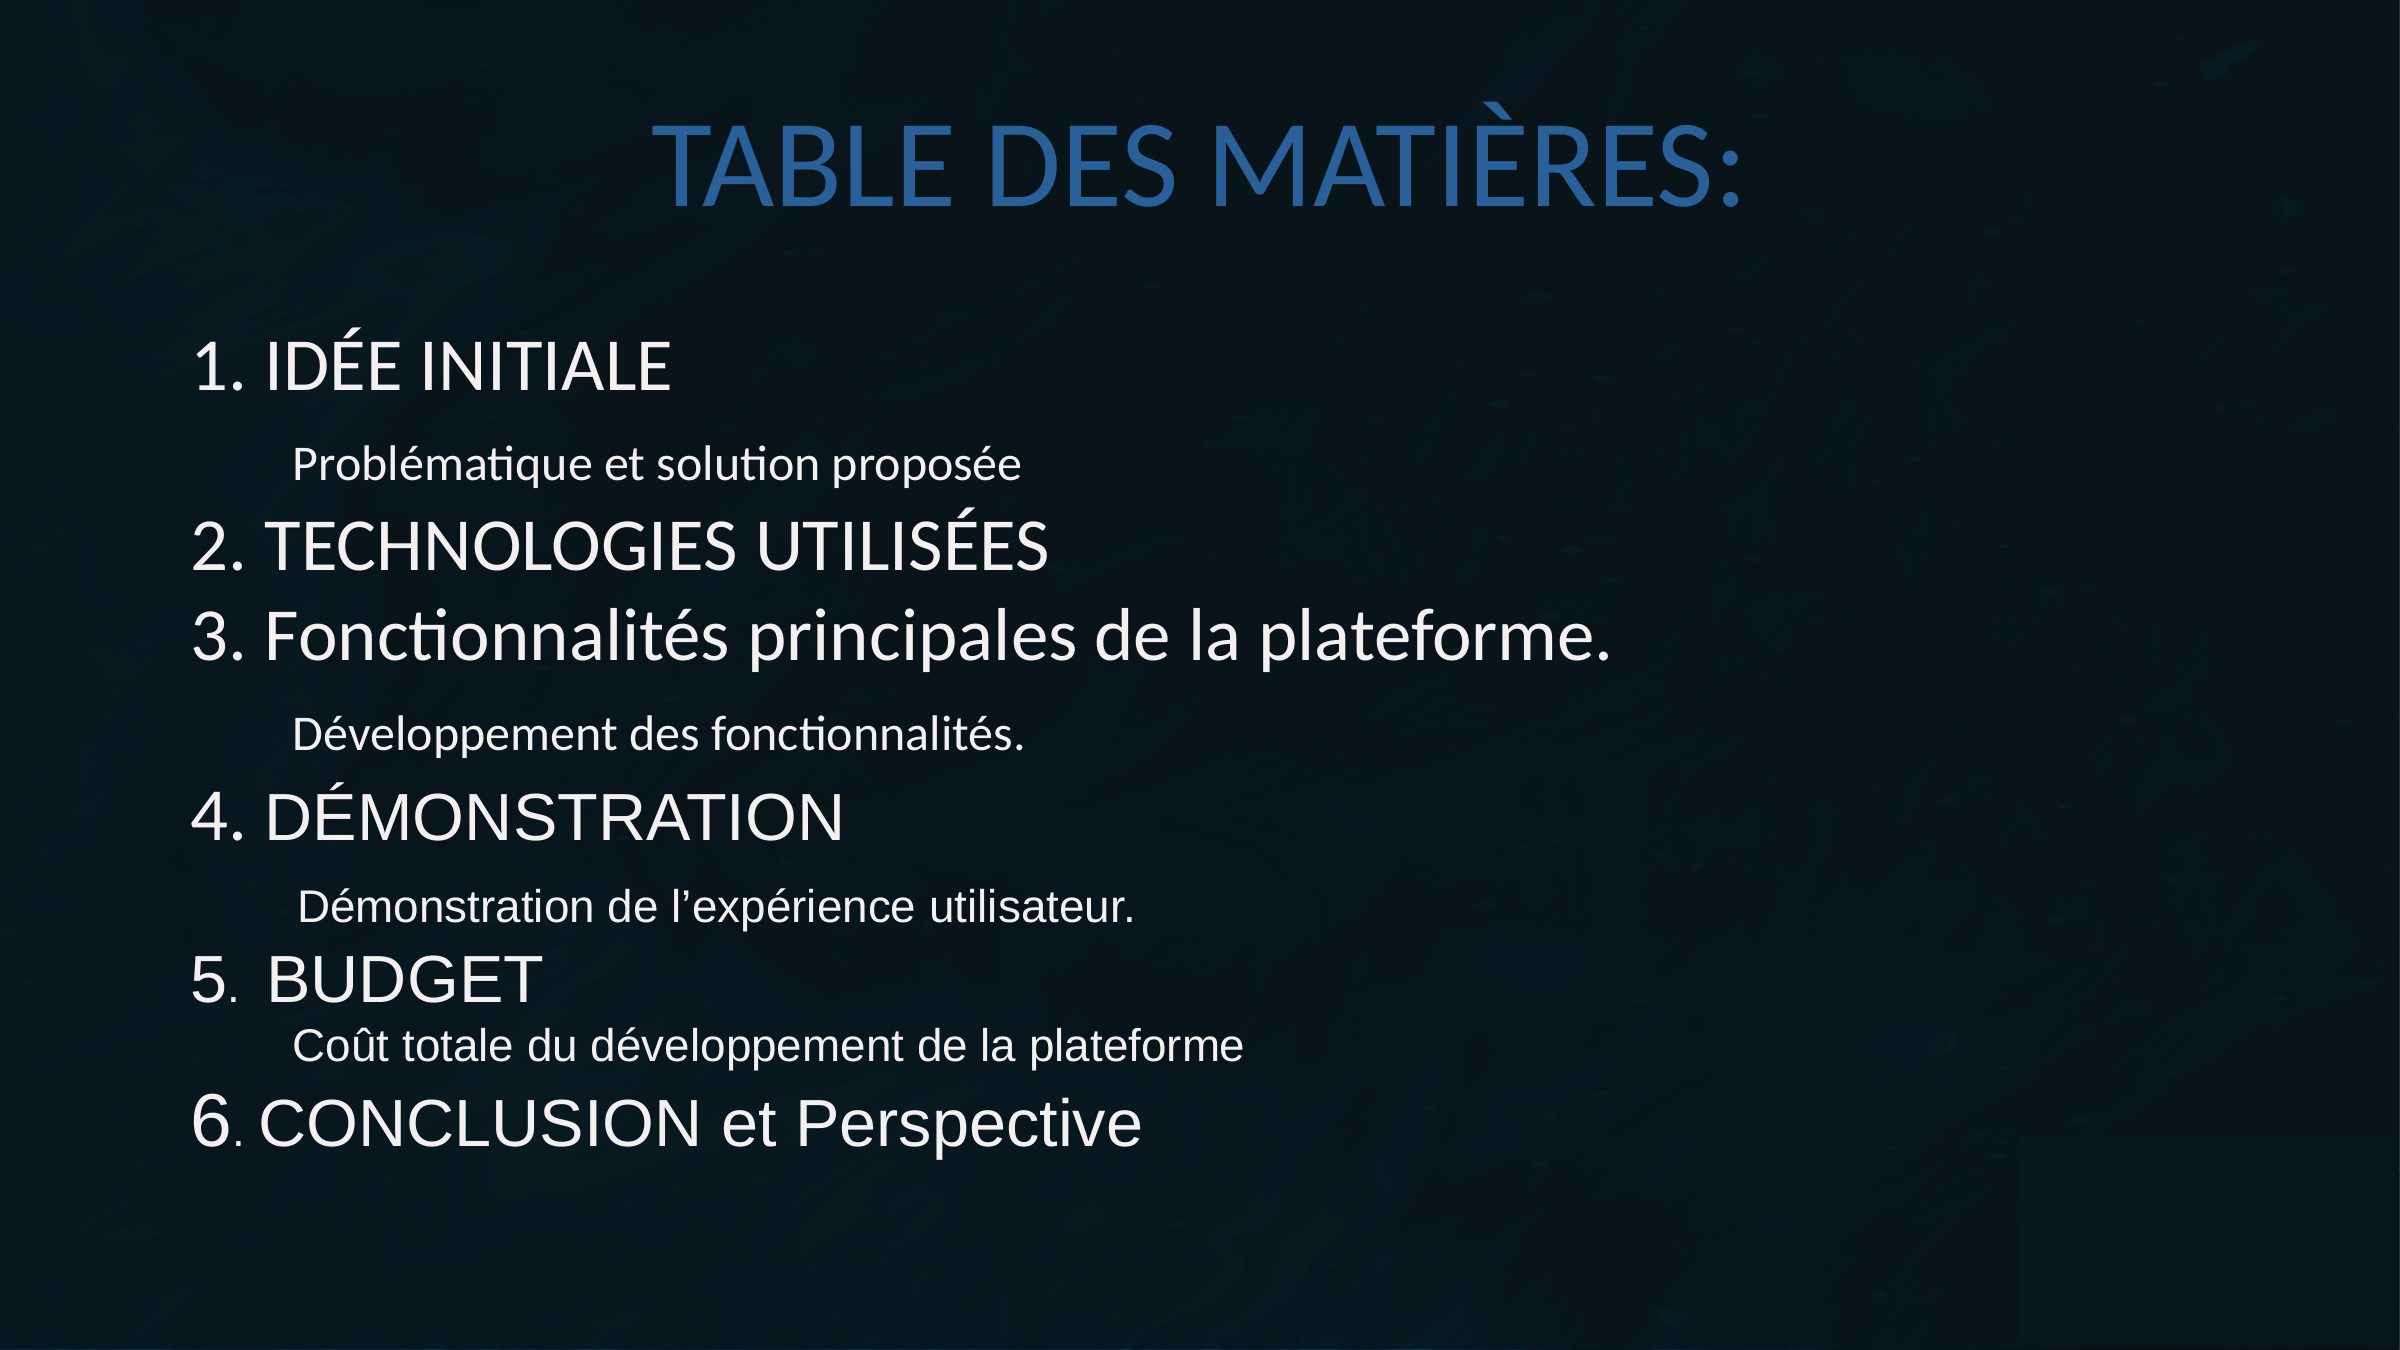

# TABLE DES MATIÈRES:
1. IDÉE INITIALE
      Problématique et solution proposée
2. TECHNOLOGIES UTILISÉES
3. Fonctionnalités principales de la plateforme.
      Développement des fonctionnalités.
4. DÉMONSTRATION
       Démonstration de l’expérience utilisateur.
5.  BUDGET
        Coût totale du développement de la plateforme
6. CONCLUSION et Perspective